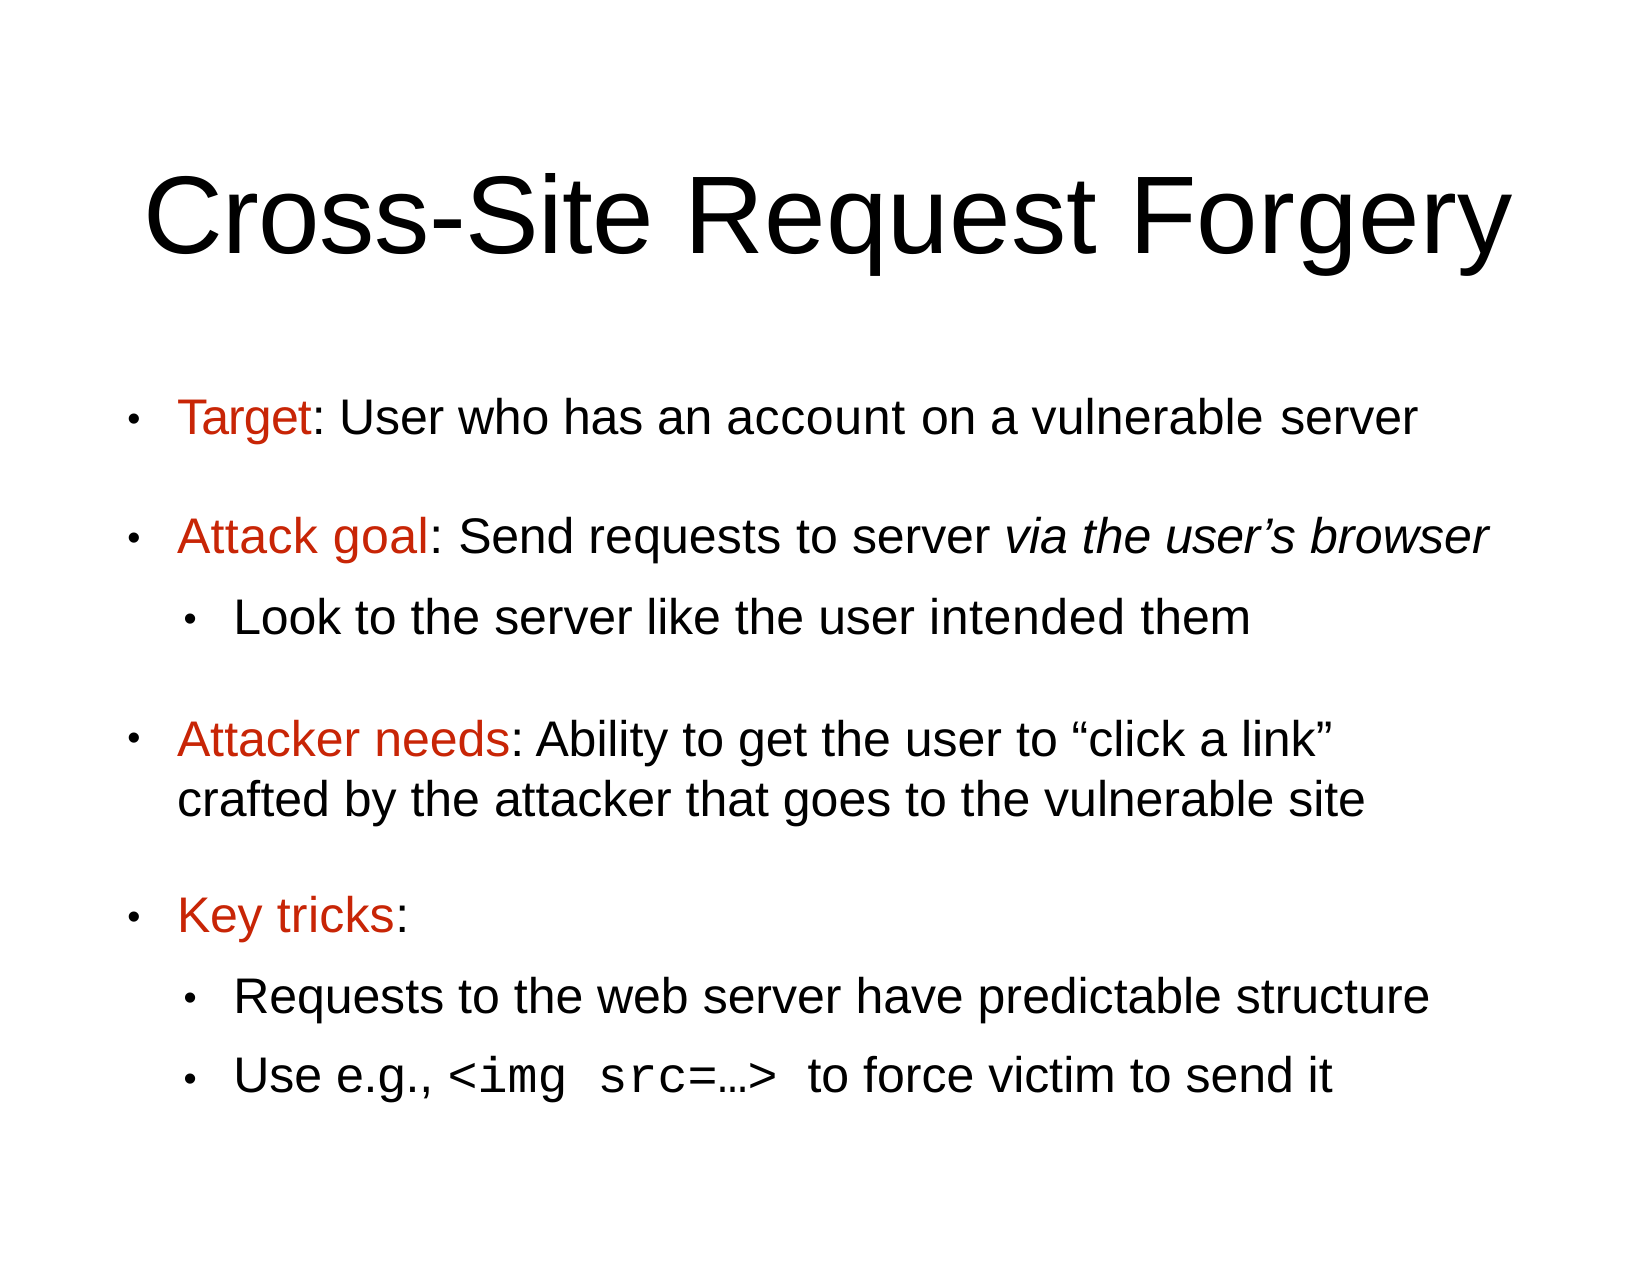

# Cross-Site Request Forgery
Target: User who has an account on a vulnerable server
•
Attack goal: Send requests to server via the user’s browser
•
Look to the server like the user intended them
•
Attacker needs: Ability to get the user to “click a link”  crafted by the attacker that goes to the vulnerable site
•
Key tricks:
•
Requests to the web server have predictable structure  Use e.g., <img src=…> to force victim to send it
•
•